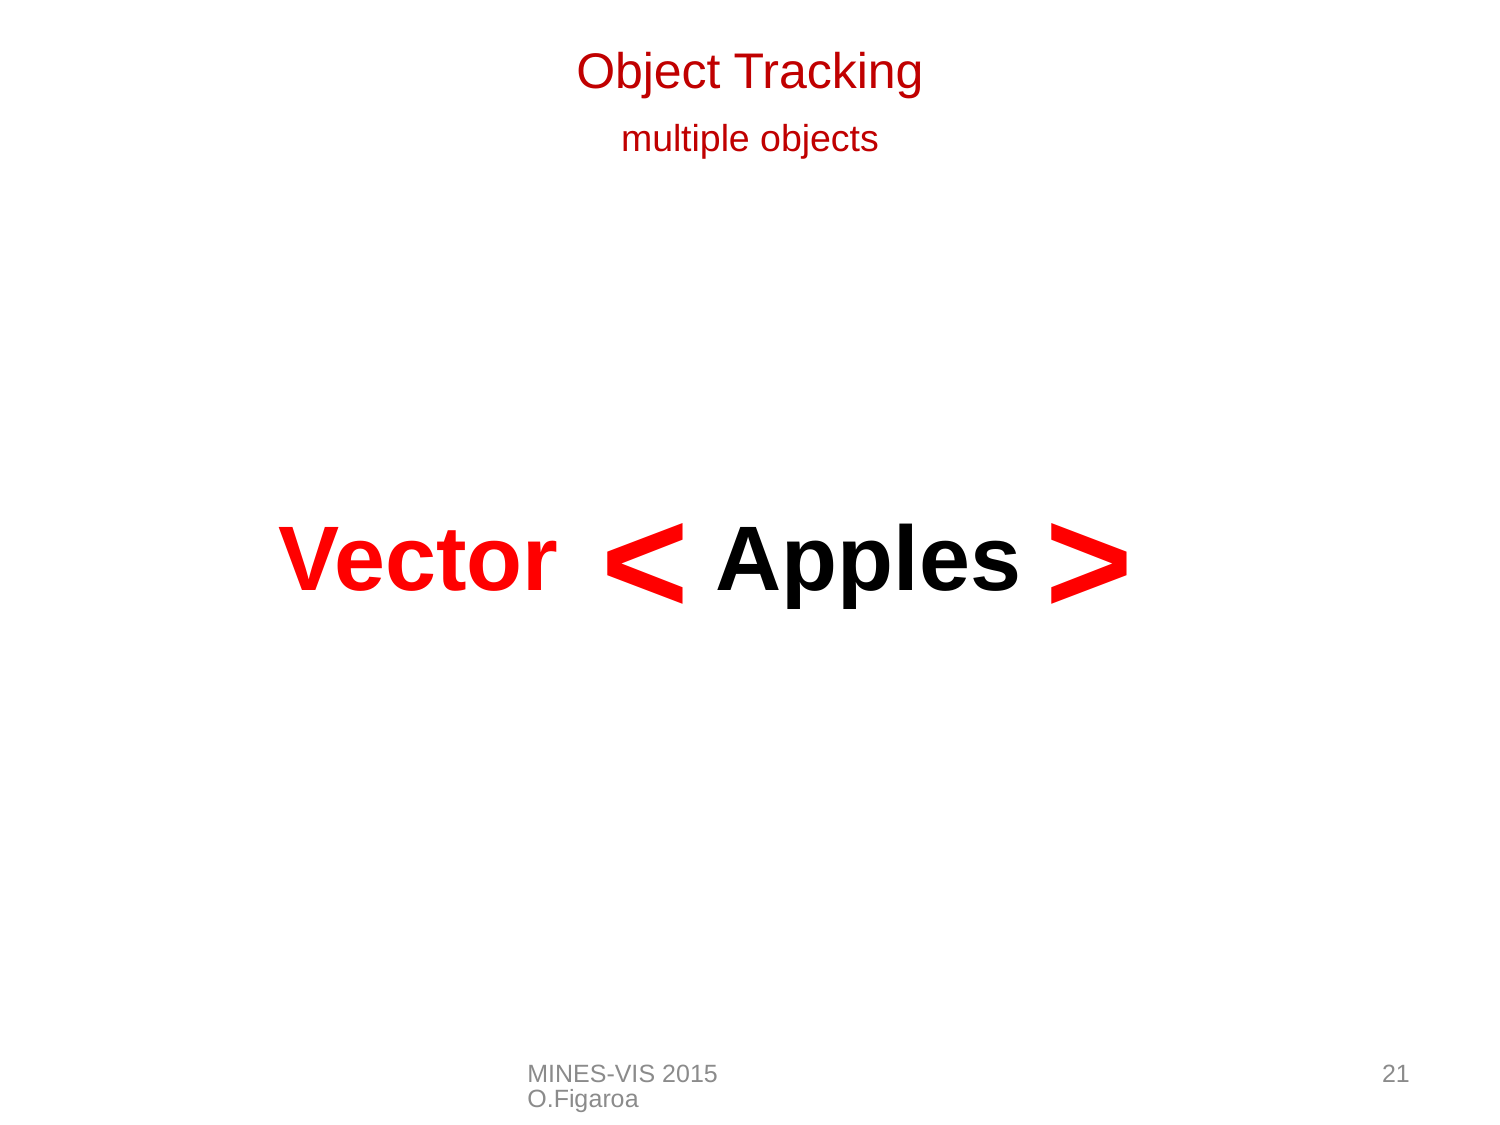

Object Tracking
multiple objects
<
>
Vector
Apples
MINES-VIS 2015                                  O.Figaroa
21